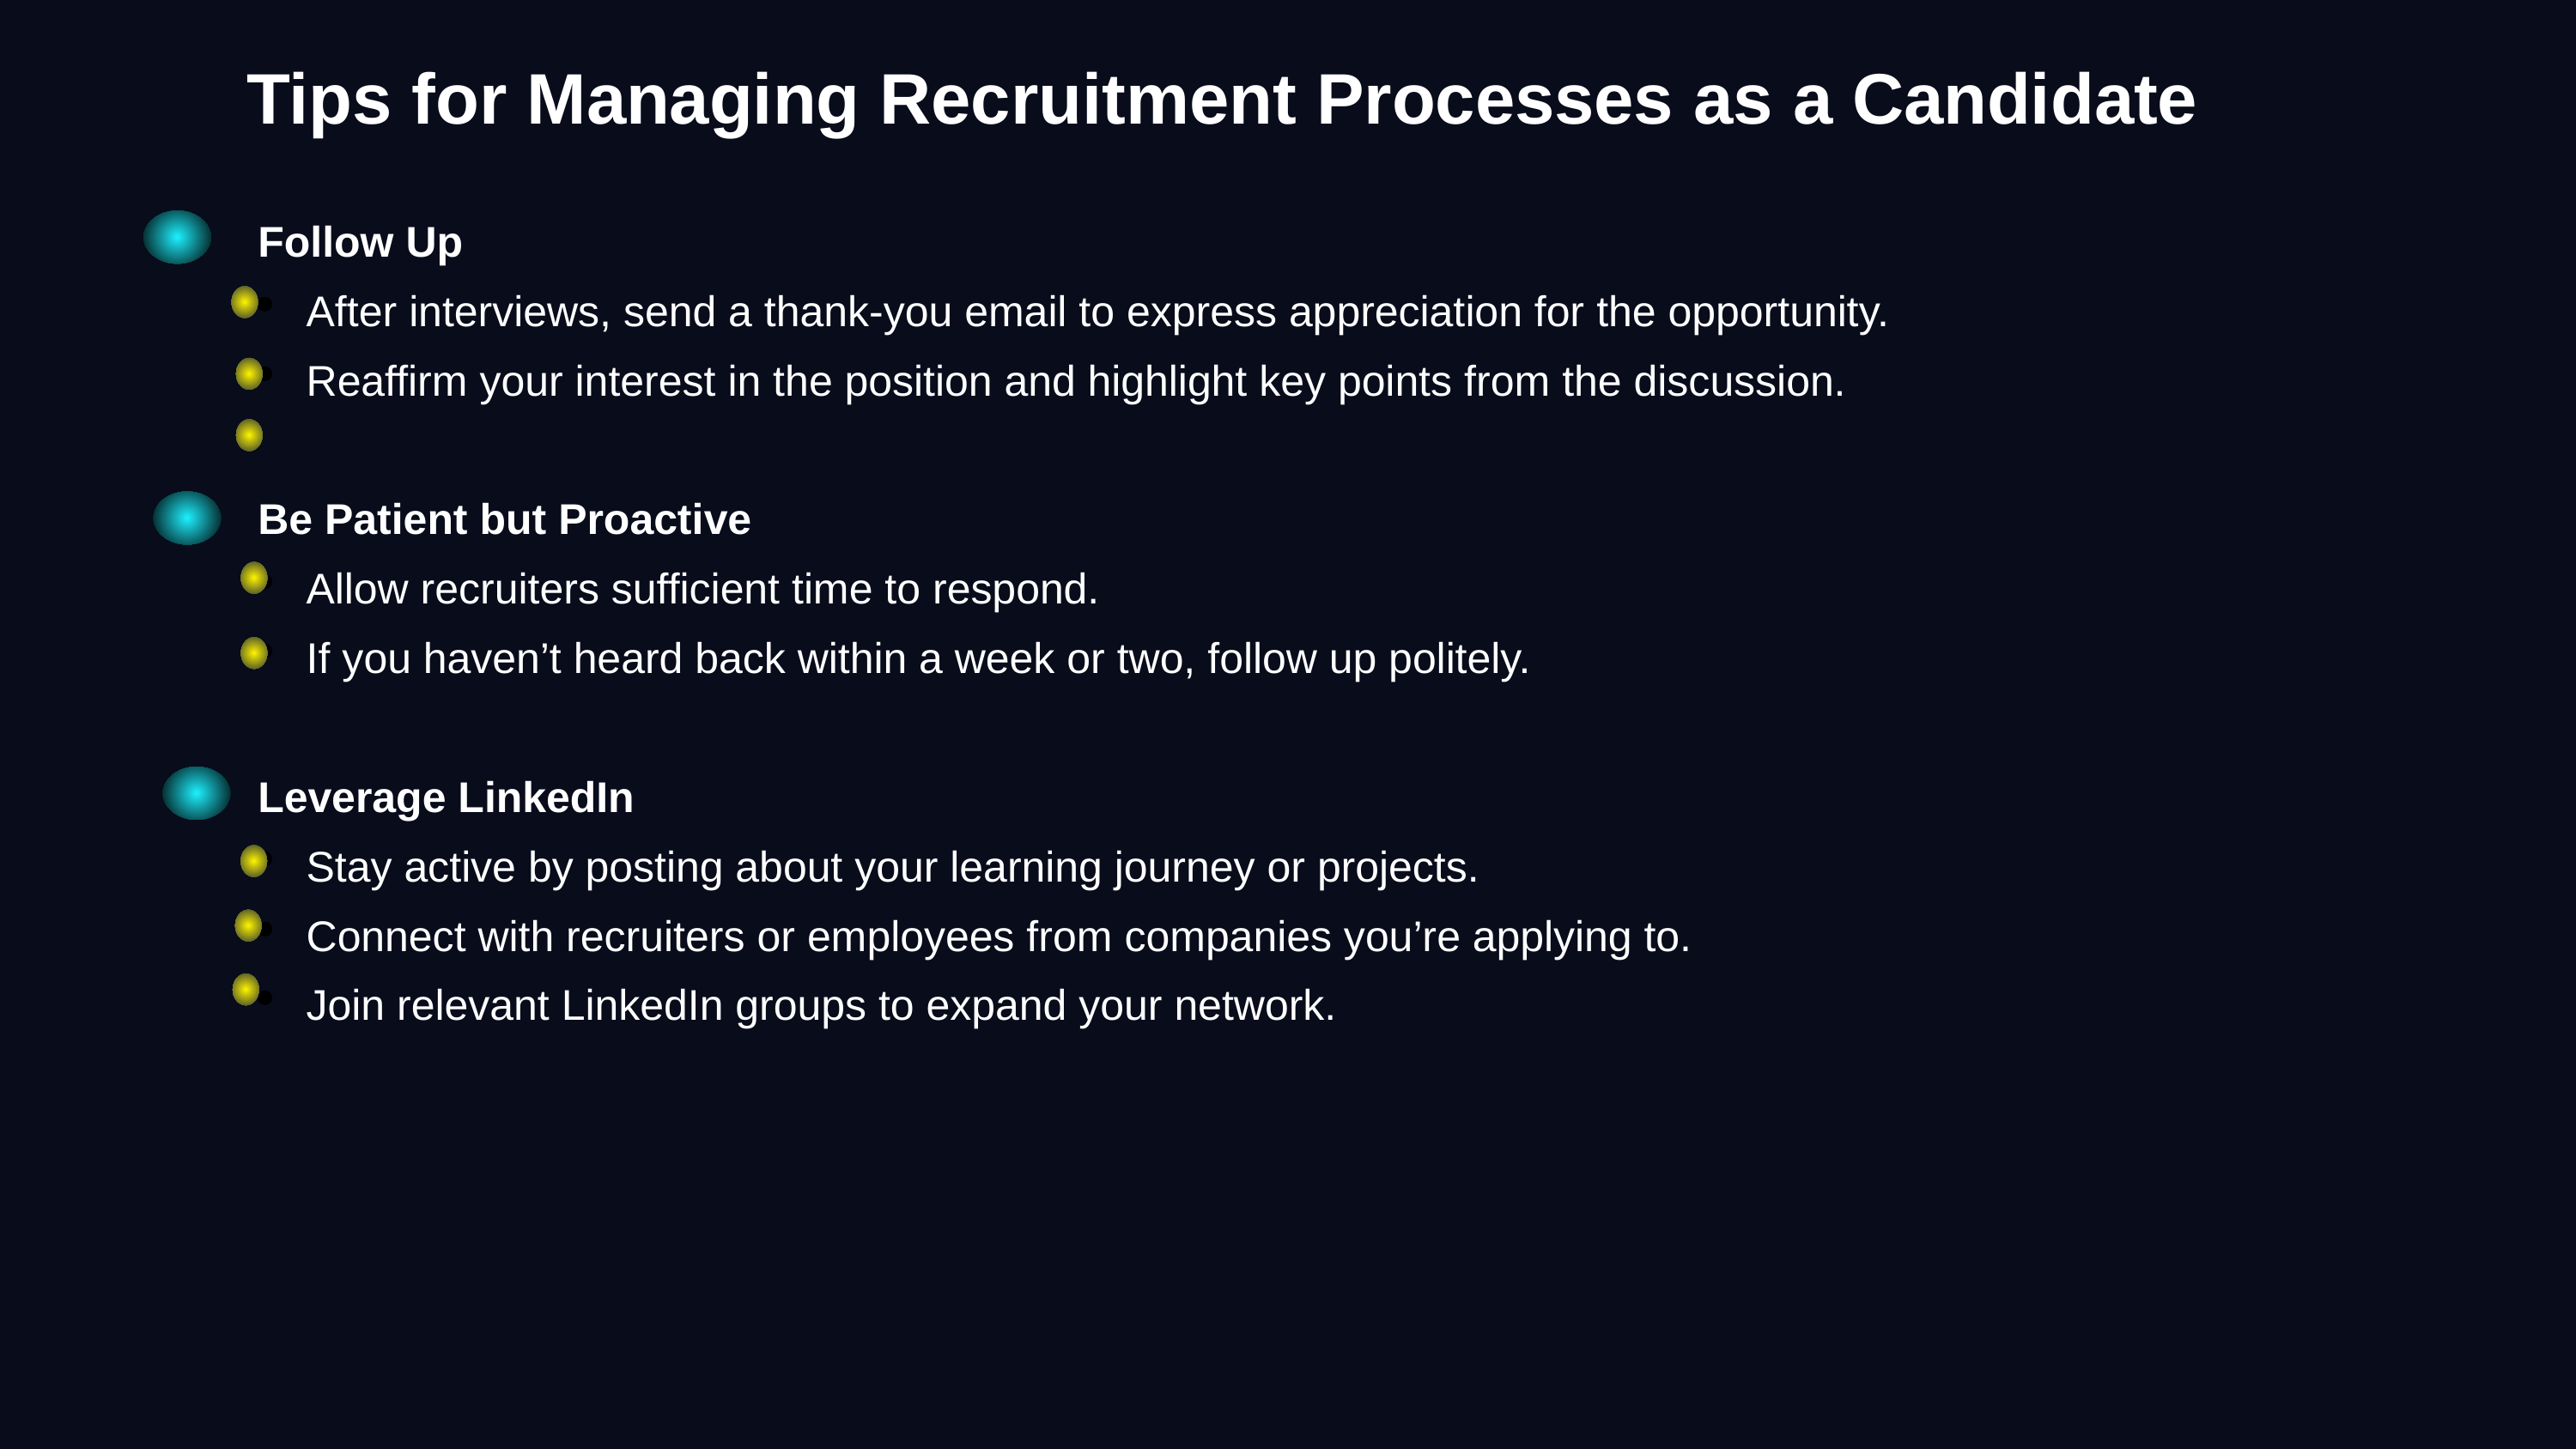

Tips for Managing Recruitment Processes as a Candidate

Follow Up
After interviews, send a thank-you email to express appreciation for the opportunity.
Reaffirm your interest in the position and highlight key points from the discussion.

Be Patient but Proactive
Allow recruiters sufficient time to respond.
If you haven’t heard back within a week or two, follow up politely.

Leverage LinkedIn
Stay active by posting about your learning journey or projects.
Connect with recruiters or employees from companies you’re applying to.
Join relevant LinkedIn groups to expand your network.